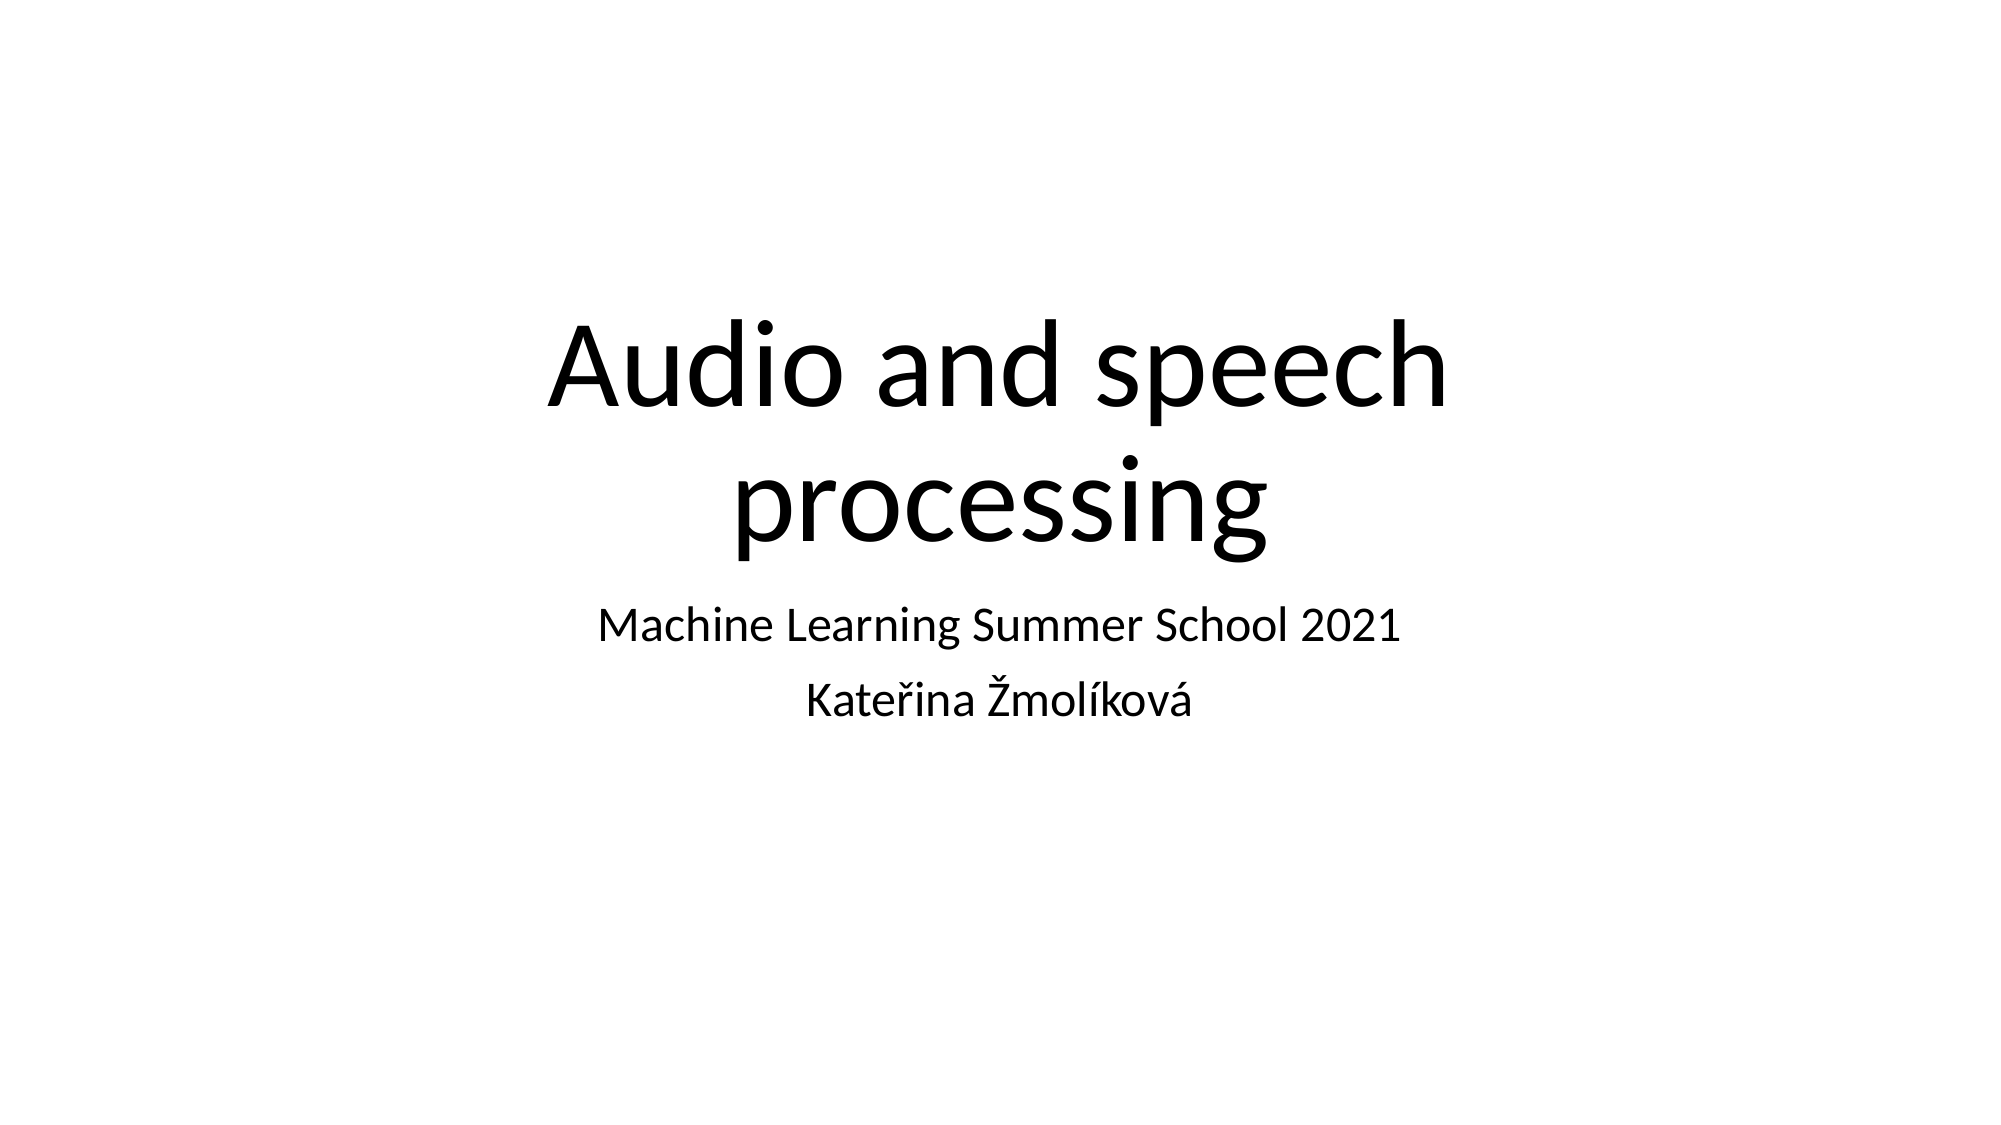

# Audio and speech processing
Machine Learning Summer School 2021
Kateřina Žmolíková